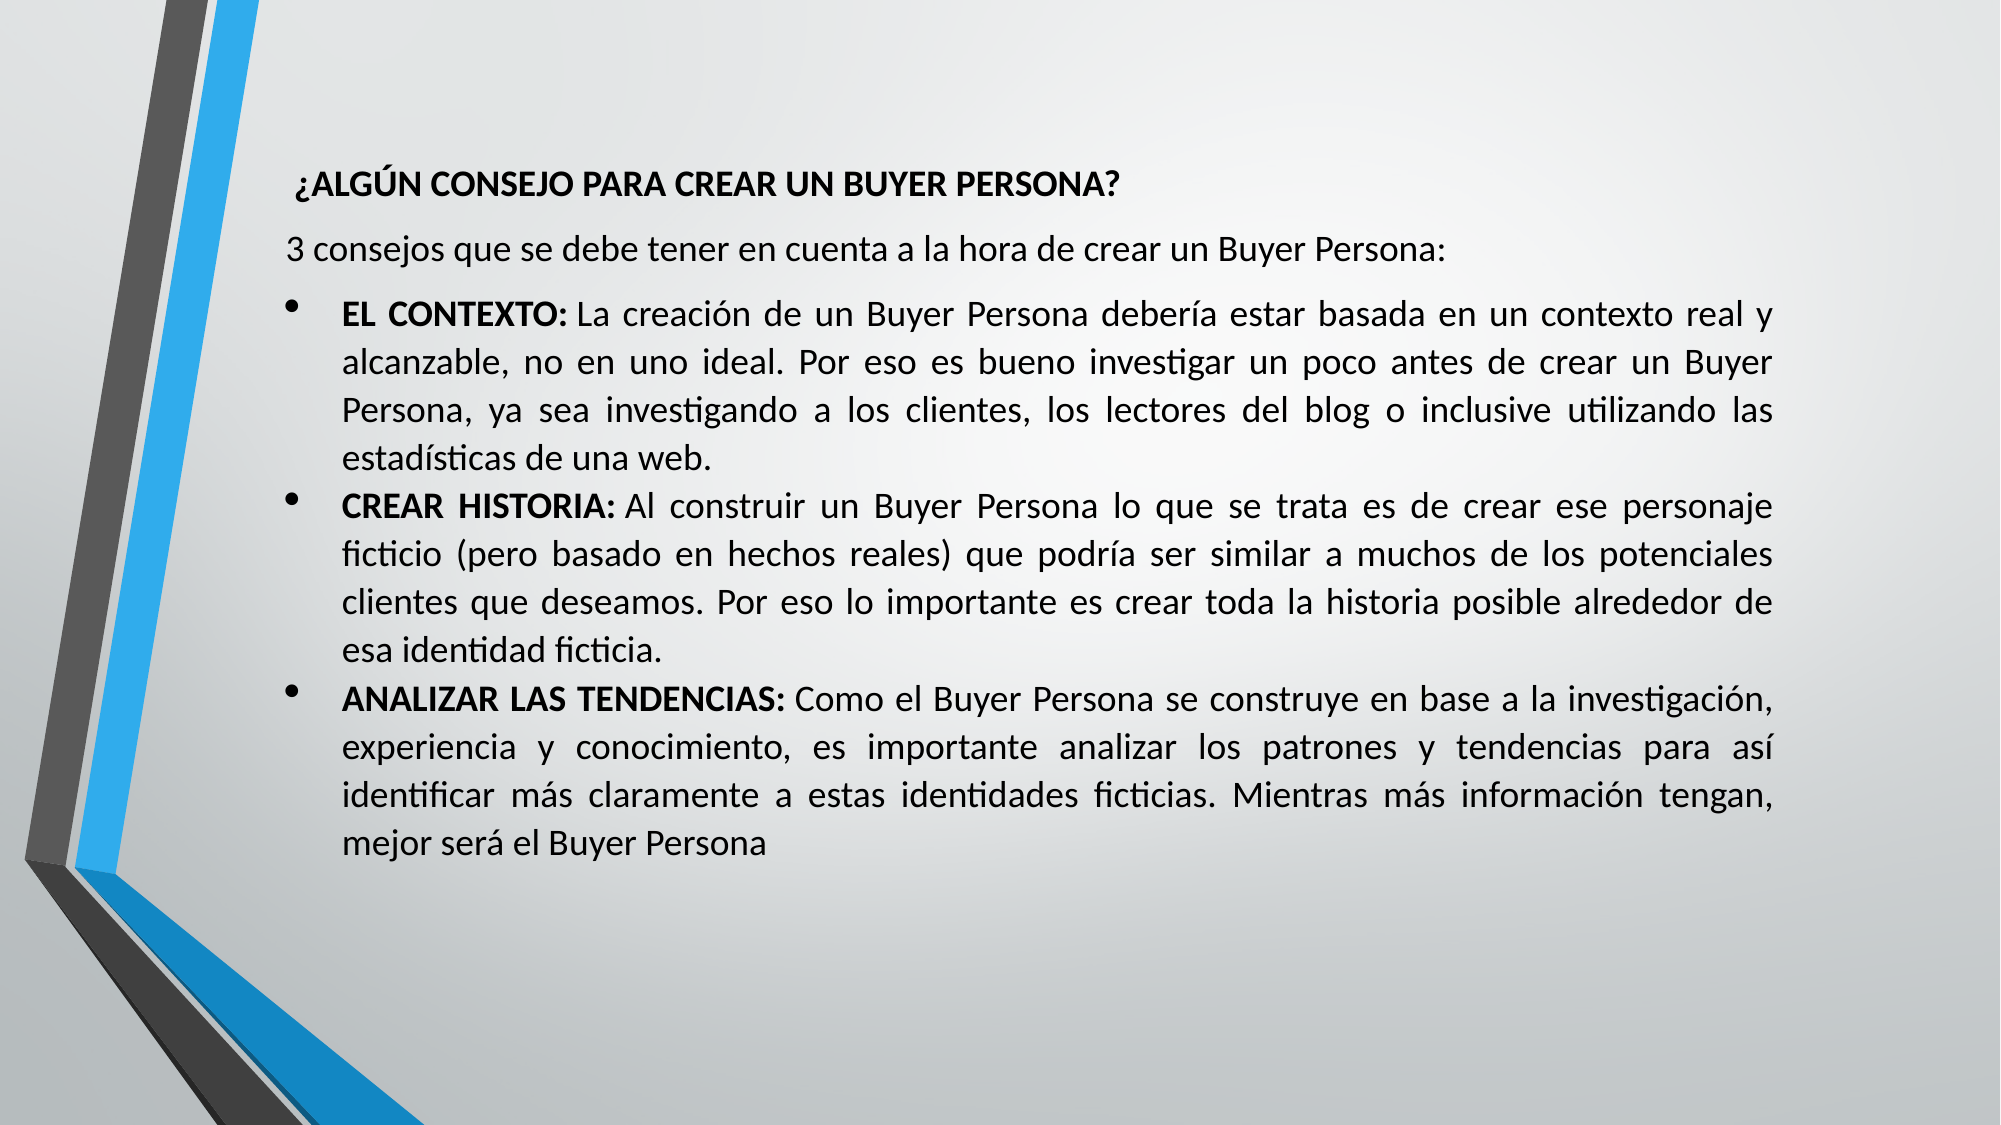

¿ALGÚN CONSEJO PARA CREAR UN BUYER PERSONA?
3 consejos que se debe tener en cuenta a la hora de crear un Buyer Persona:
EL CONTEXTO: La creación de un Buyer Persona debería estar basada en un contexto real y alcanzable, no en uno ideal. Por eso es bueno investigar un poco antes de crear un Buyer Persona, ya sea investigando a los clientes, los lectores del blog o inclusive utilizando las estadísticas de una web.
CREAR HISTORIA: Al construir un Buyer Persona lo que se trata es de crear ese personaje ficticio (pero basado en hechos reales) que podría ser similar a muchos de los potenciales clientes que deseamos. Por eso lo importante es crear toda la historia posible alrededor de esa identidad ficticia.
ANALIZAR LAS TENDENCIAS: Como el Buyer Persona se construye en base a la investigación, experiencia y conocimiento, es importante analizar los patrones y tendencias para así identificar más claramente a estas identidades ficticias. Mientras más información tengan, mejor será el Buyer Persona